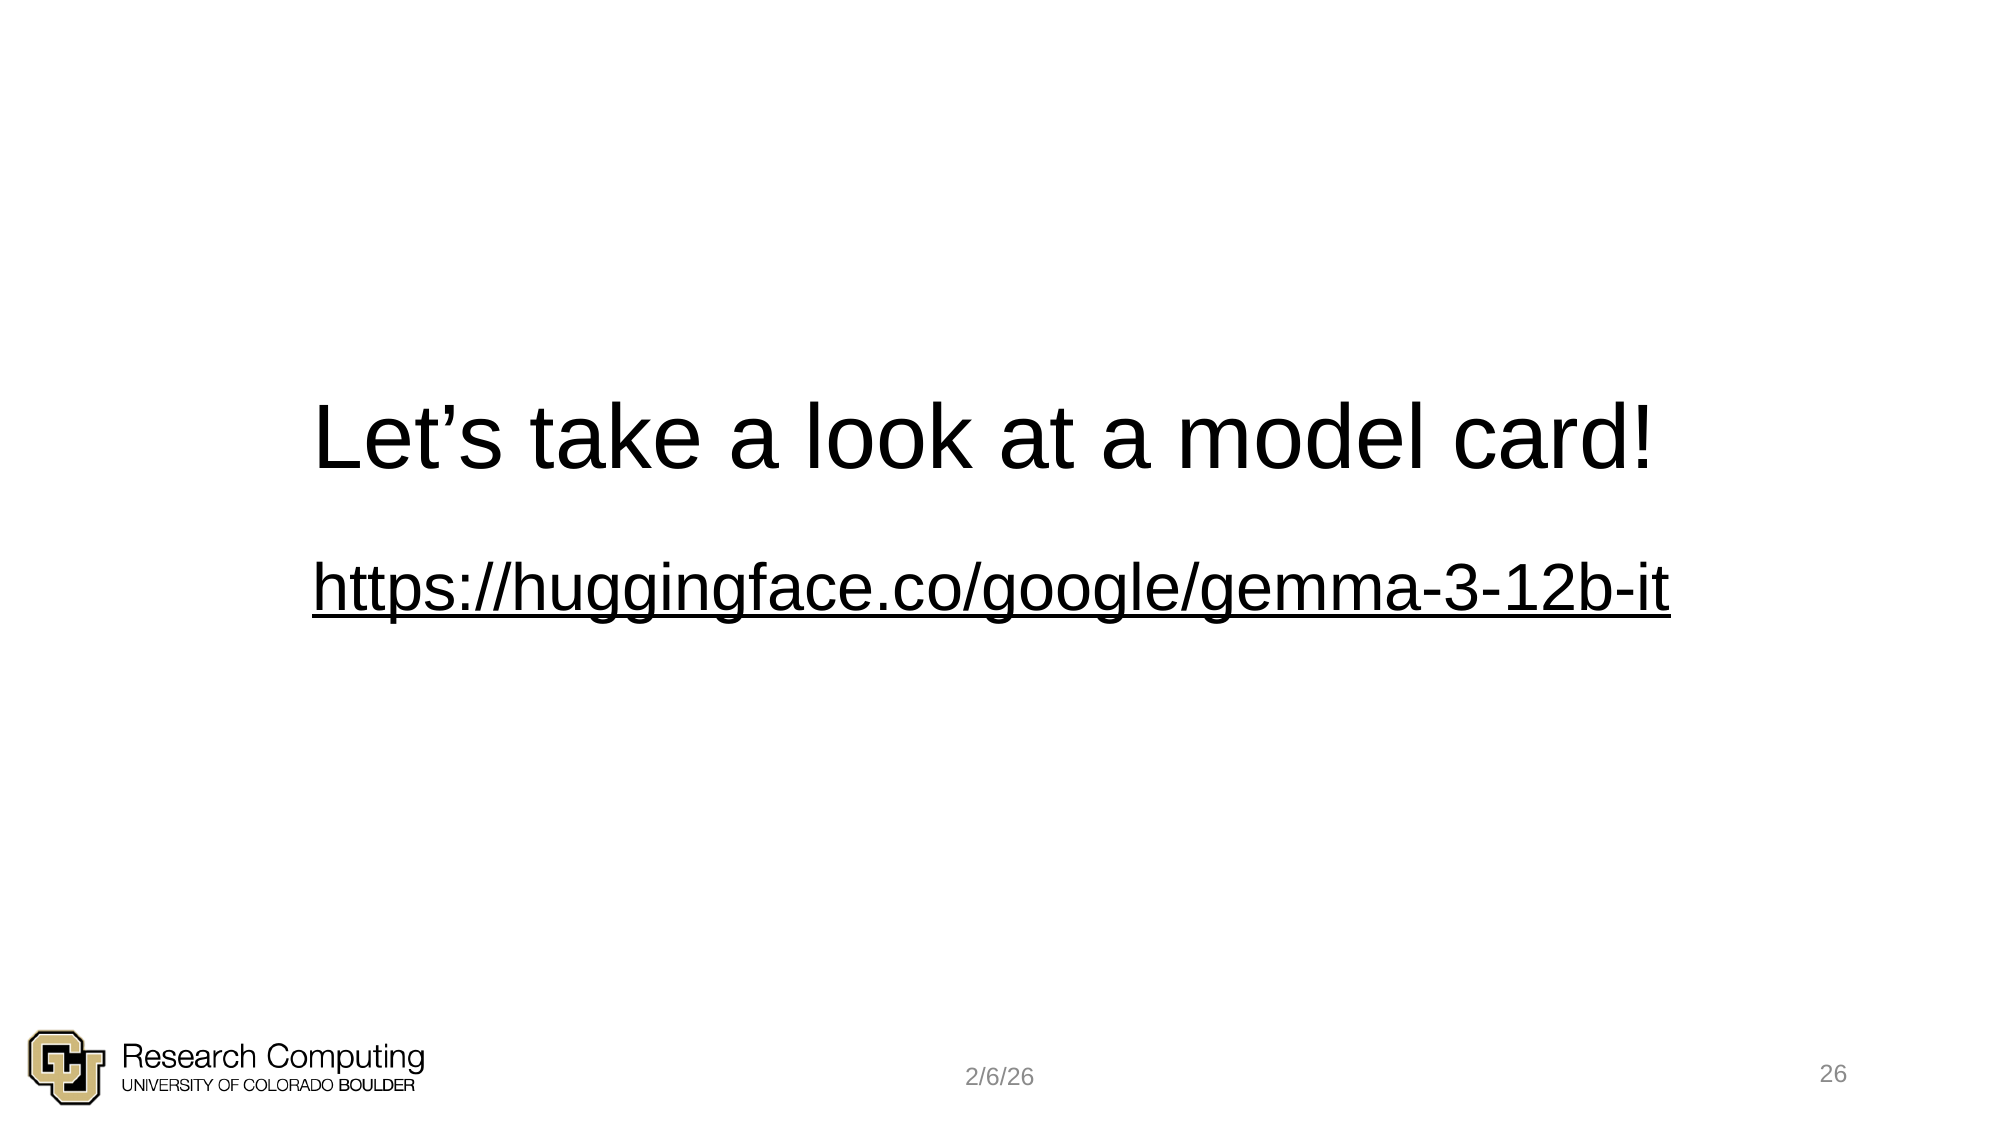

Let’s take a look at a model card!

https://huggingface.co/google/gemma-3-12b-it
26
2/6/26